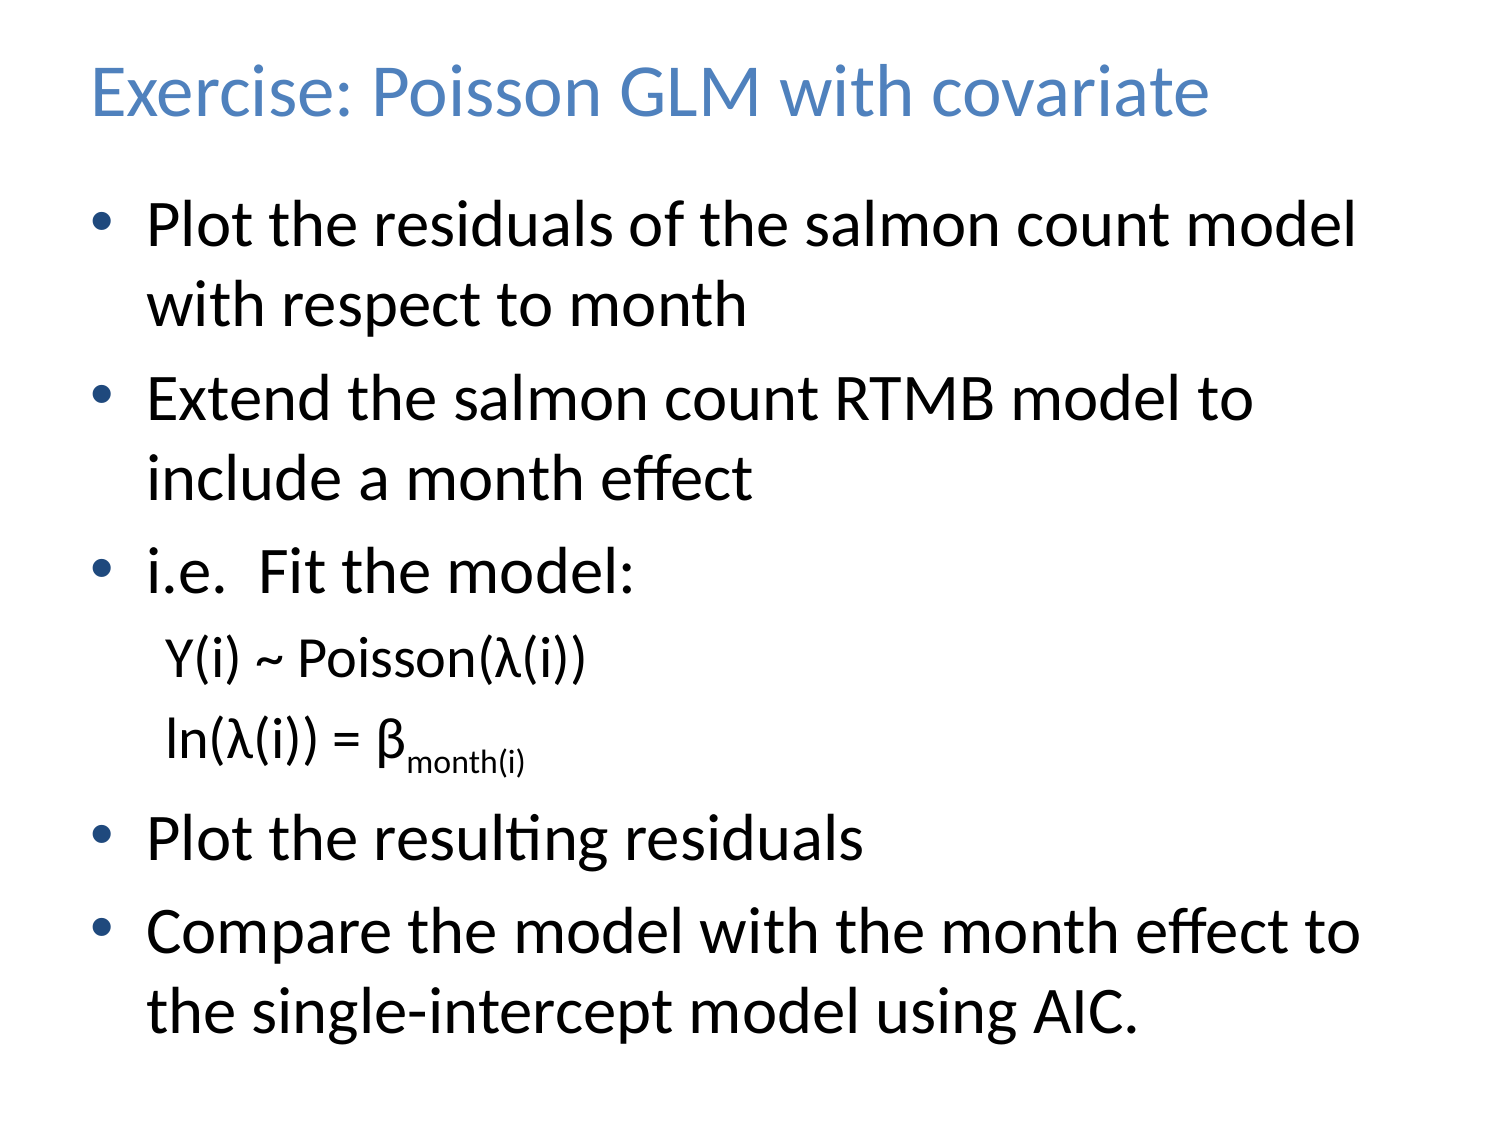

# Exercise: Poisson GLM with covariate
Plot the residuals of the salmon count model with respect to month
Extend the salmon count RTMB model to include a month effect
i.e.  Fit the model:
Y(i) ~ Poisson(λ(i))
ln(λ(i)) = βmonth(i)
Plot the resulting residuals
Compare the model with the month effect to the single-intercept model using AIC.